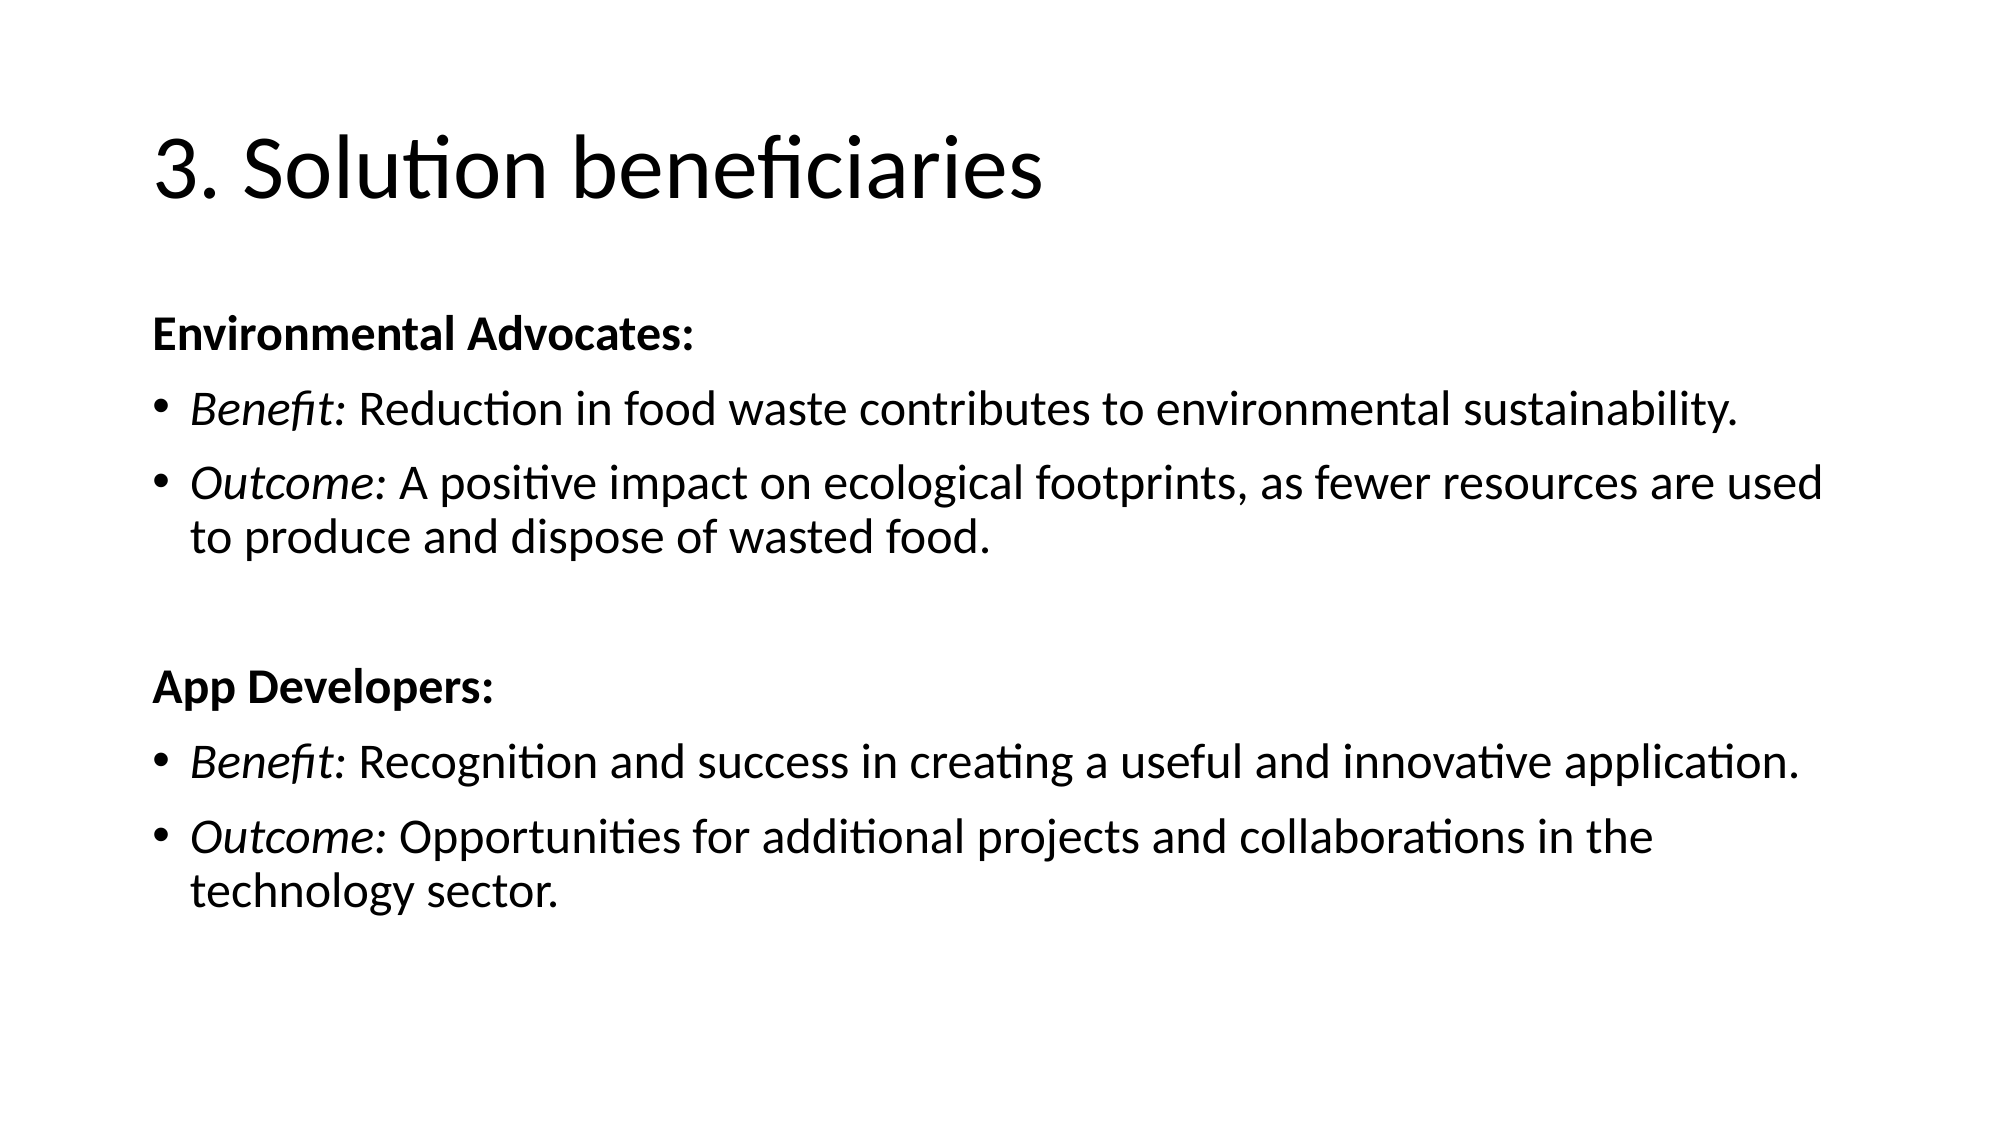

# 3. Solution beneficiaries
Environmental Advocates:
Benefit: Reduction in food waste contributes to environmental sustainability.
Outcome: A positive impact on ecological footprints, as fewer resources are used to produce and dispose of wasted food.

App Developers:
Benefit: Recognition and success in creating a useful and innovative application.
Outcome: Opportunities for additional projects and collaborations in the technology sector.